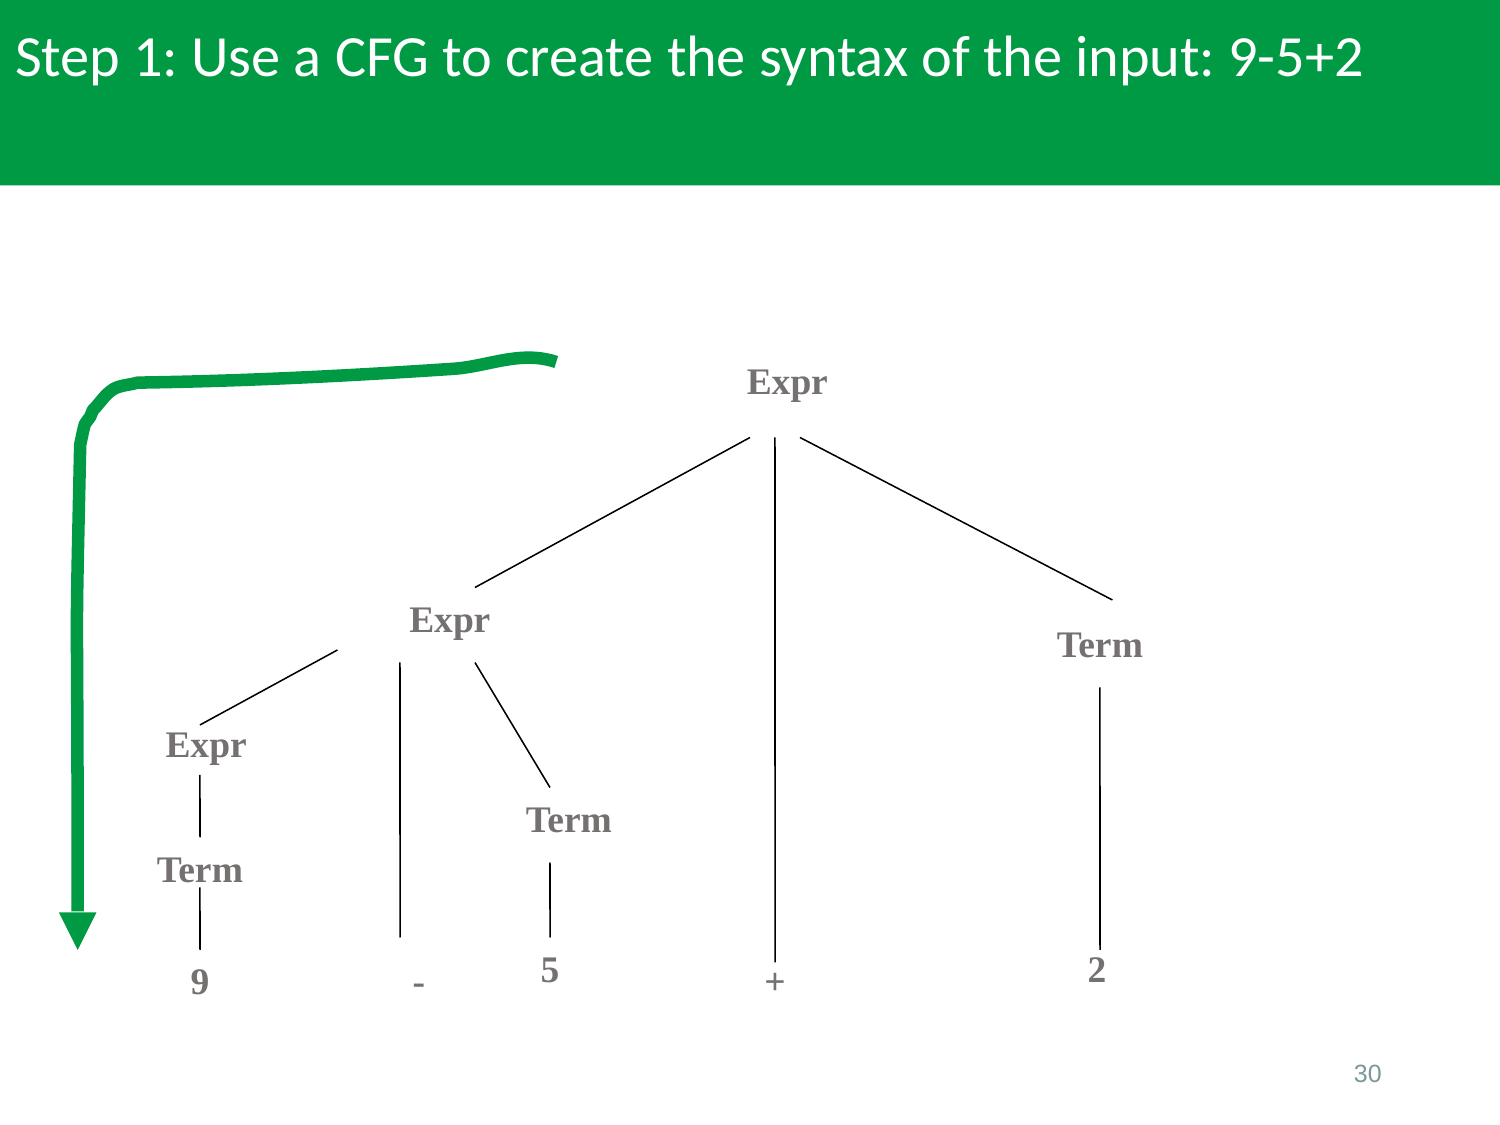

# Step 1: Use a CFG to create the syntax of the input: 9-5+2

Expr

Expr
Term

Expr

             Term
Term

5
2
9
-
+
30